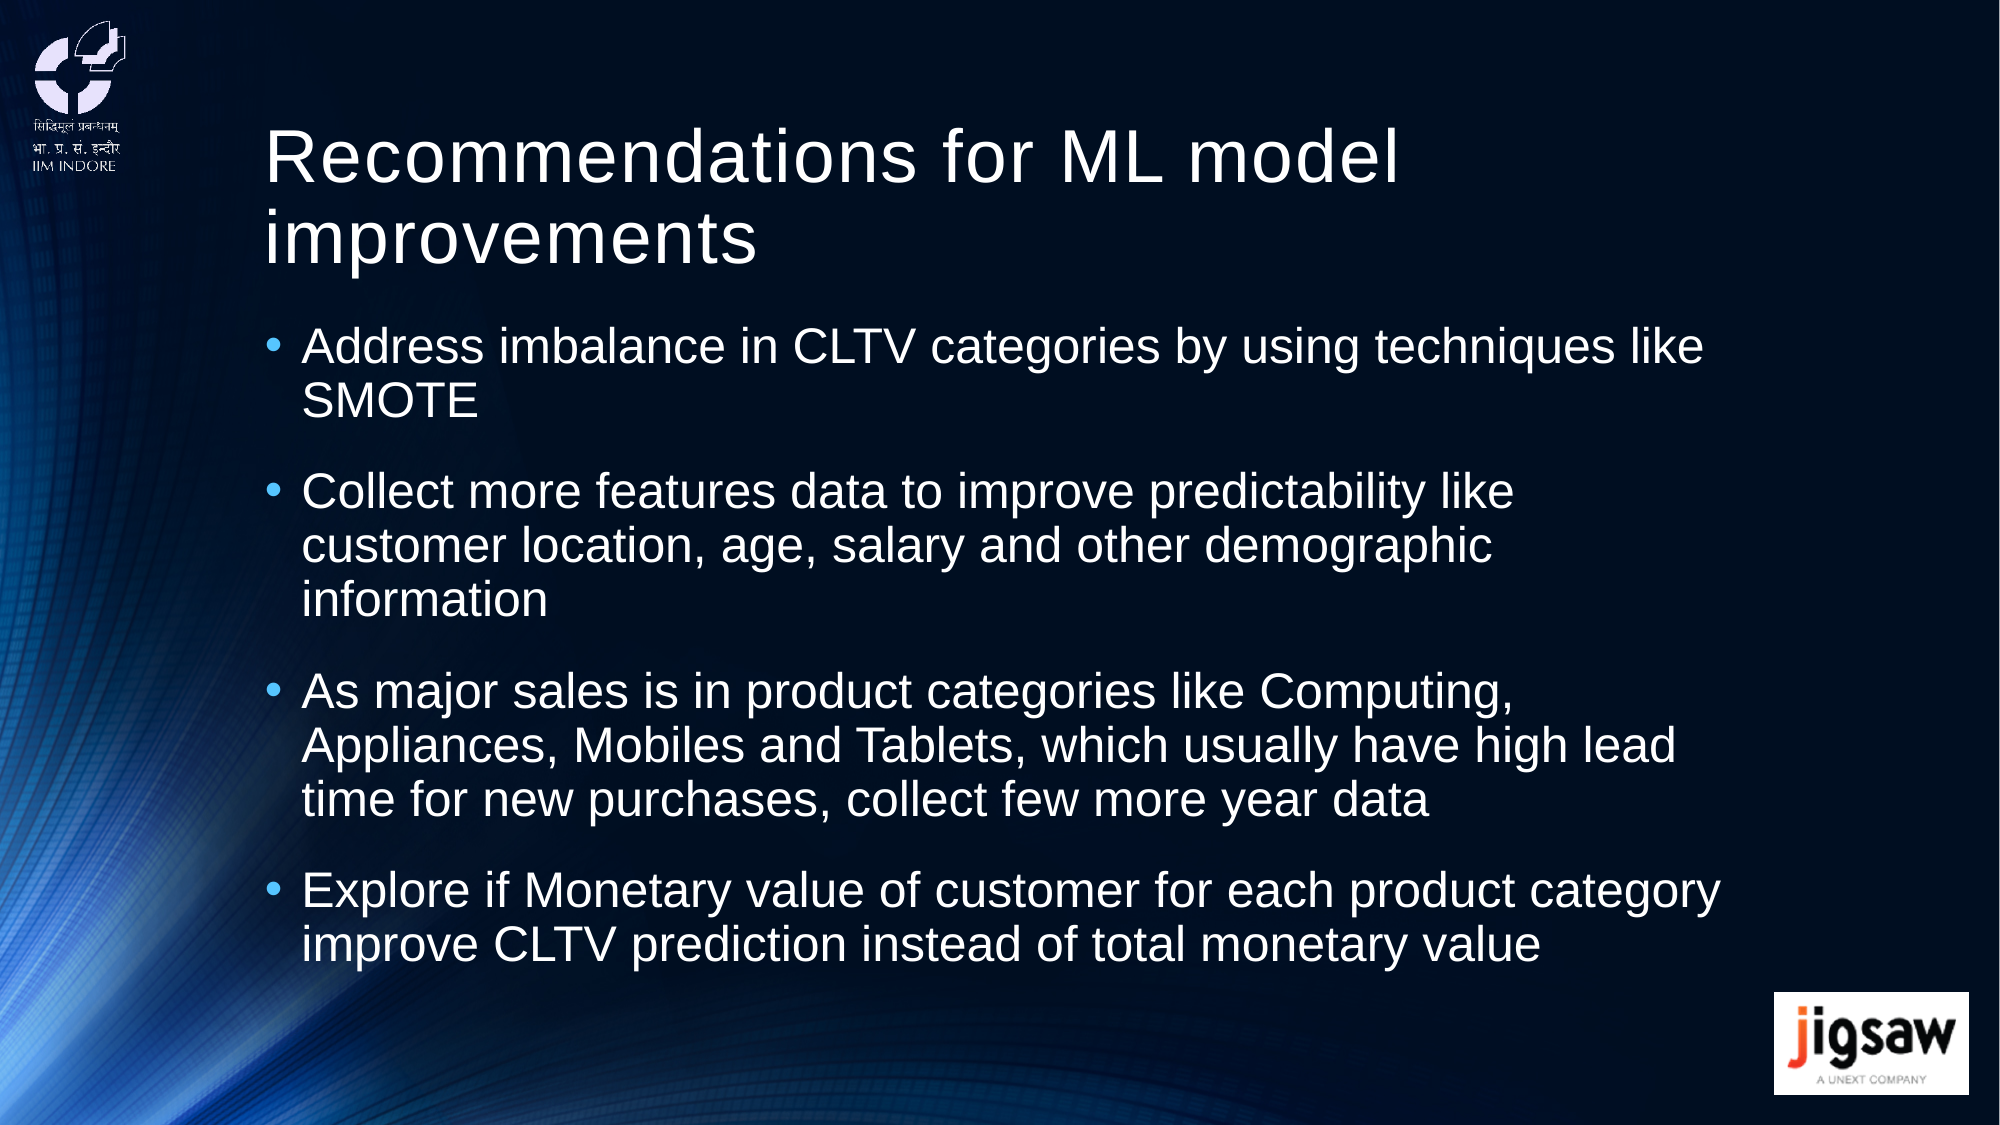

# Recommendations for ML model improvements
Address imbalance in CLTV categories by using techniques like SMOTE
Collect more features data to improve predictability like customer location, age, salary and other demographic information
As major sales is in product categories like Computing, Appliances, Mobiles and Tablets, which usually have high lead time for new purchases, collect few more year data
Explore if Monetary value of customer for each product category improve CLTV prediction instead of total monetary value